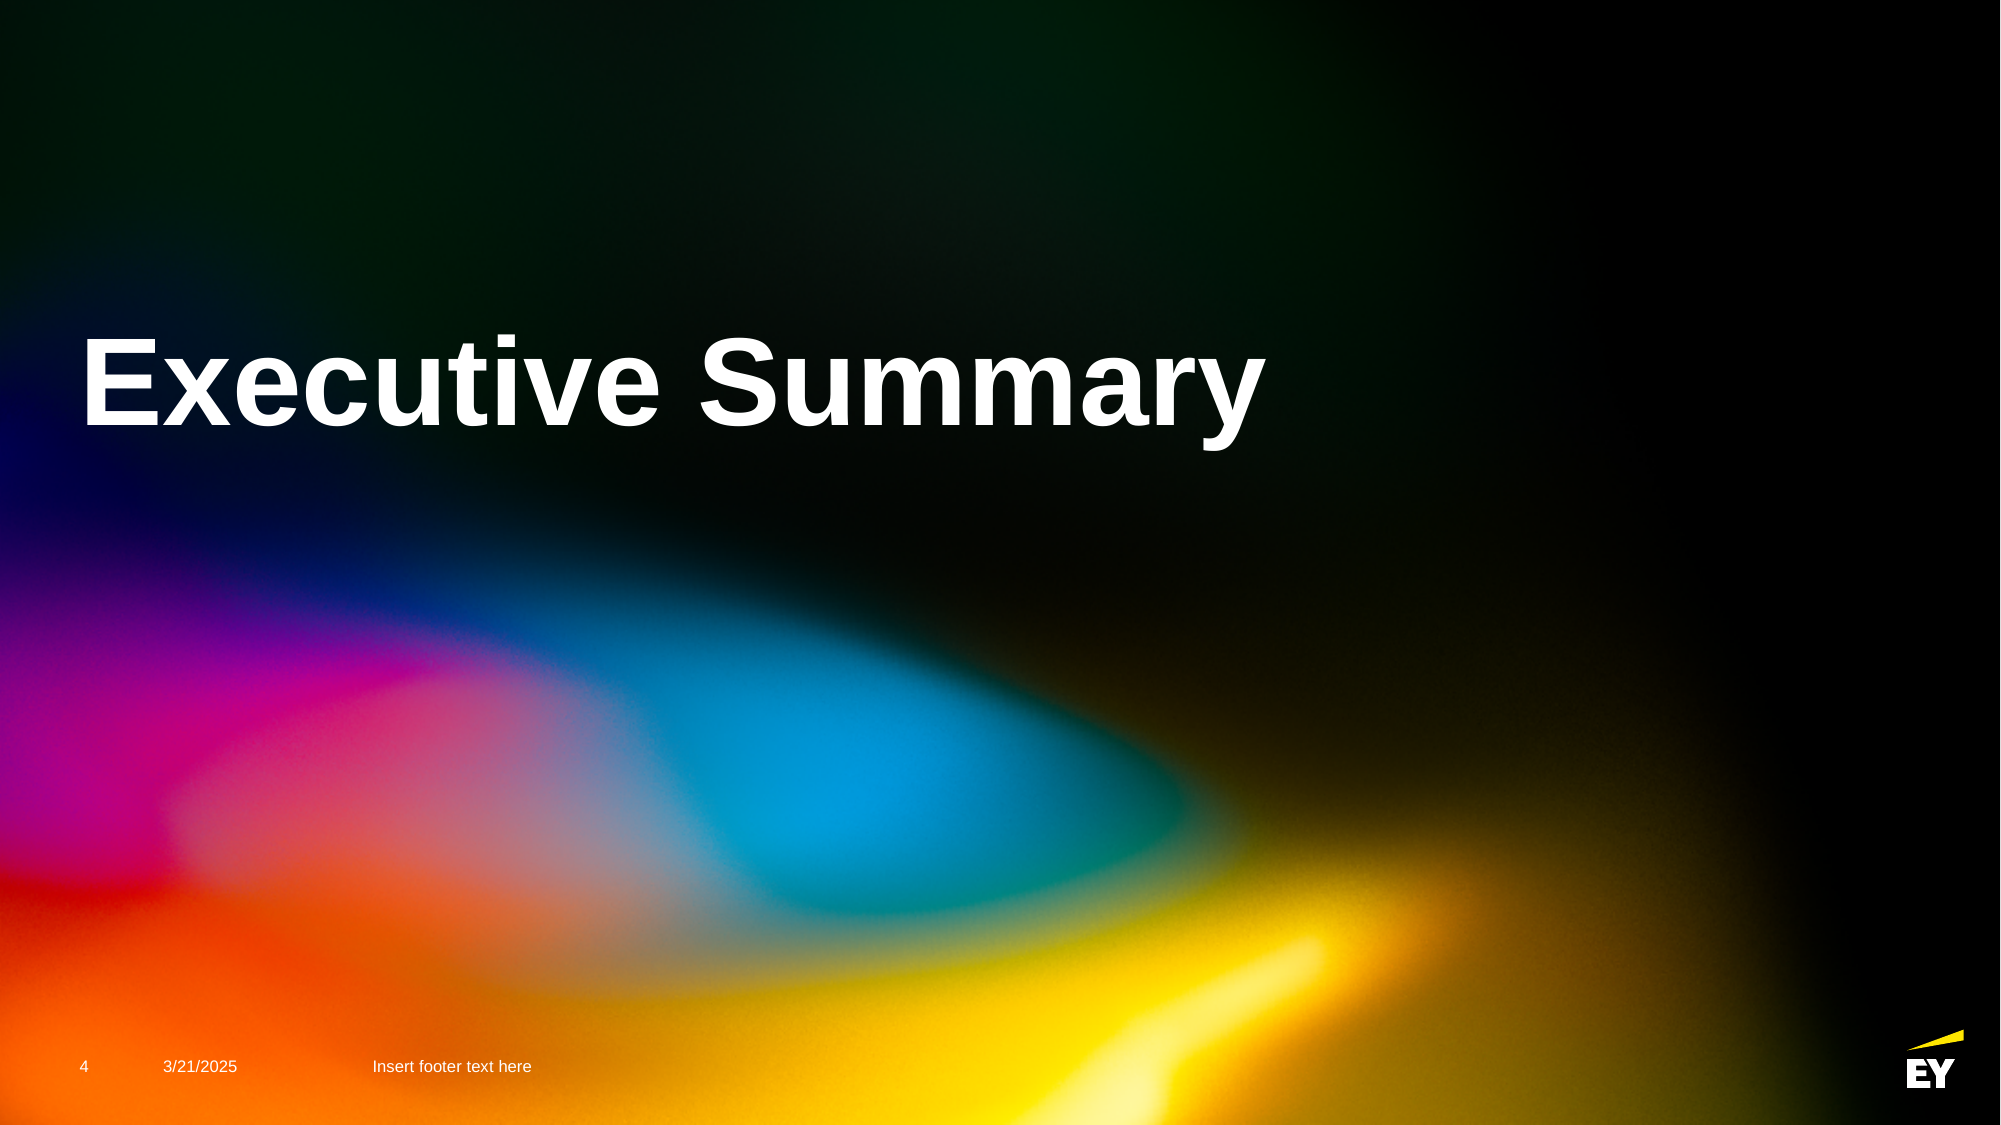

# Executive Summary
4
3/21/2025
Insert footer text here